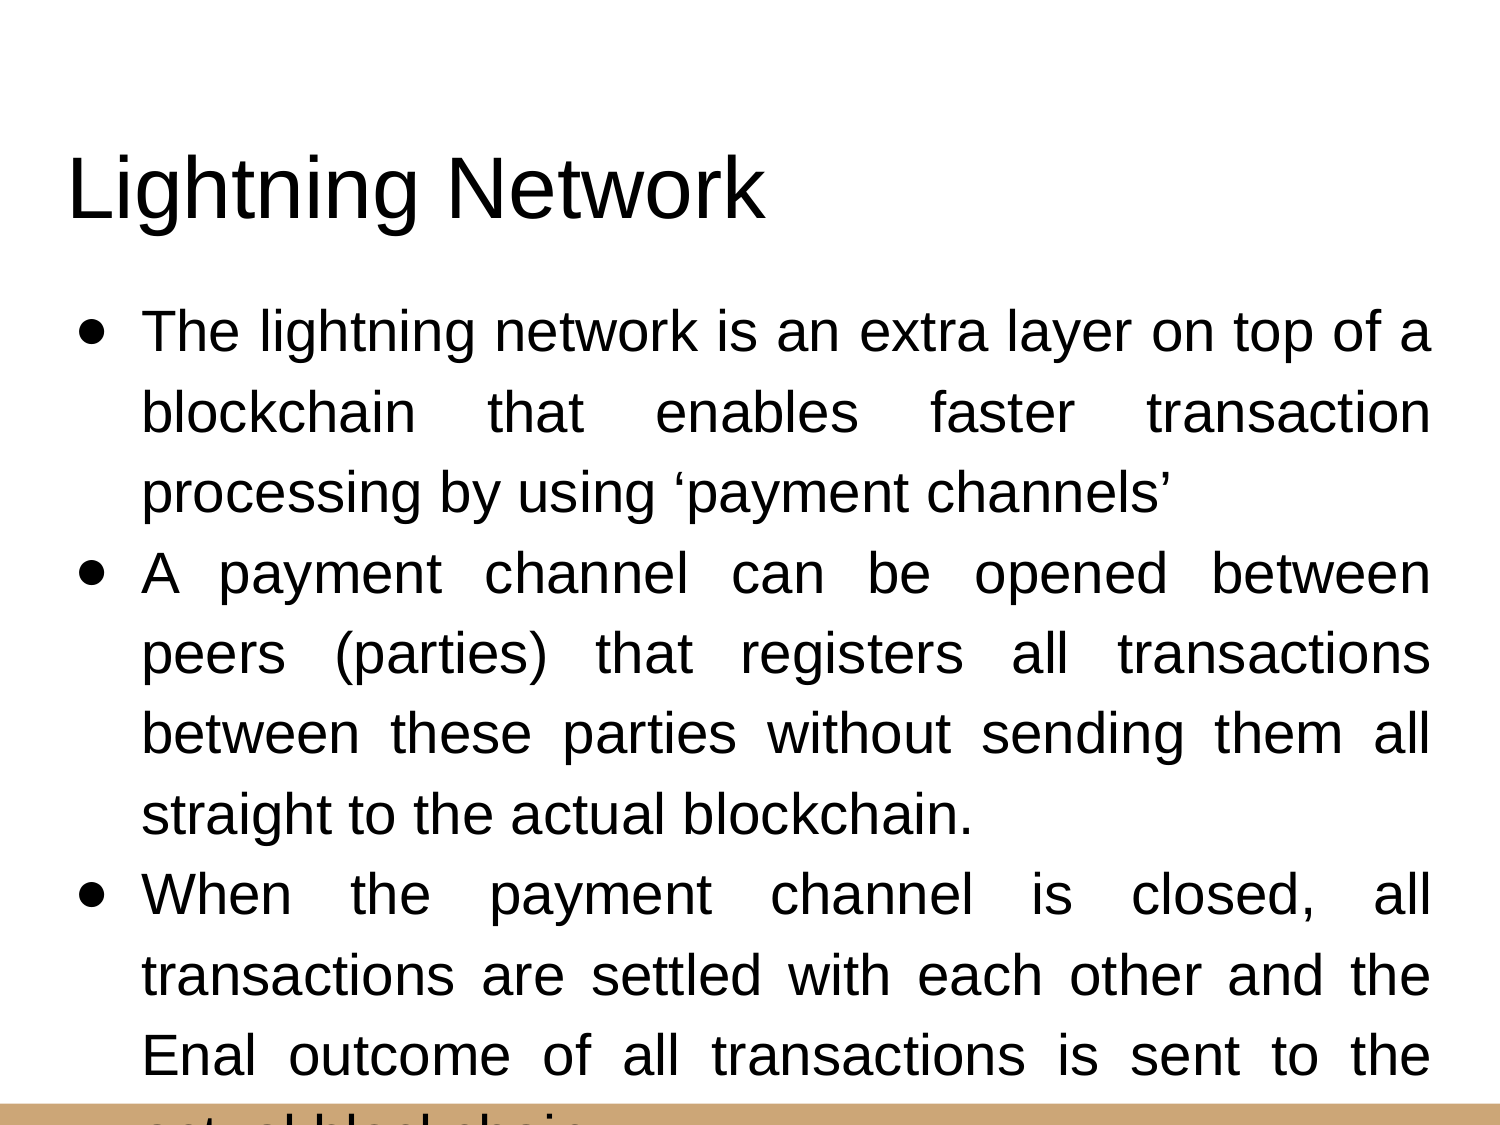

# Lightning Network
The lightning network is an extra layer on top of a blockchain that enables faster transaction processing by using ‘payment channels’
A payment channel can be opened between peers (parties) that registers all transactions between these parties without sending them all straight to the actual blockchain.
When the payment channel is closed, all transactions are settled with each other and the Enal outcome of all transactions is sent to the actual blockchain